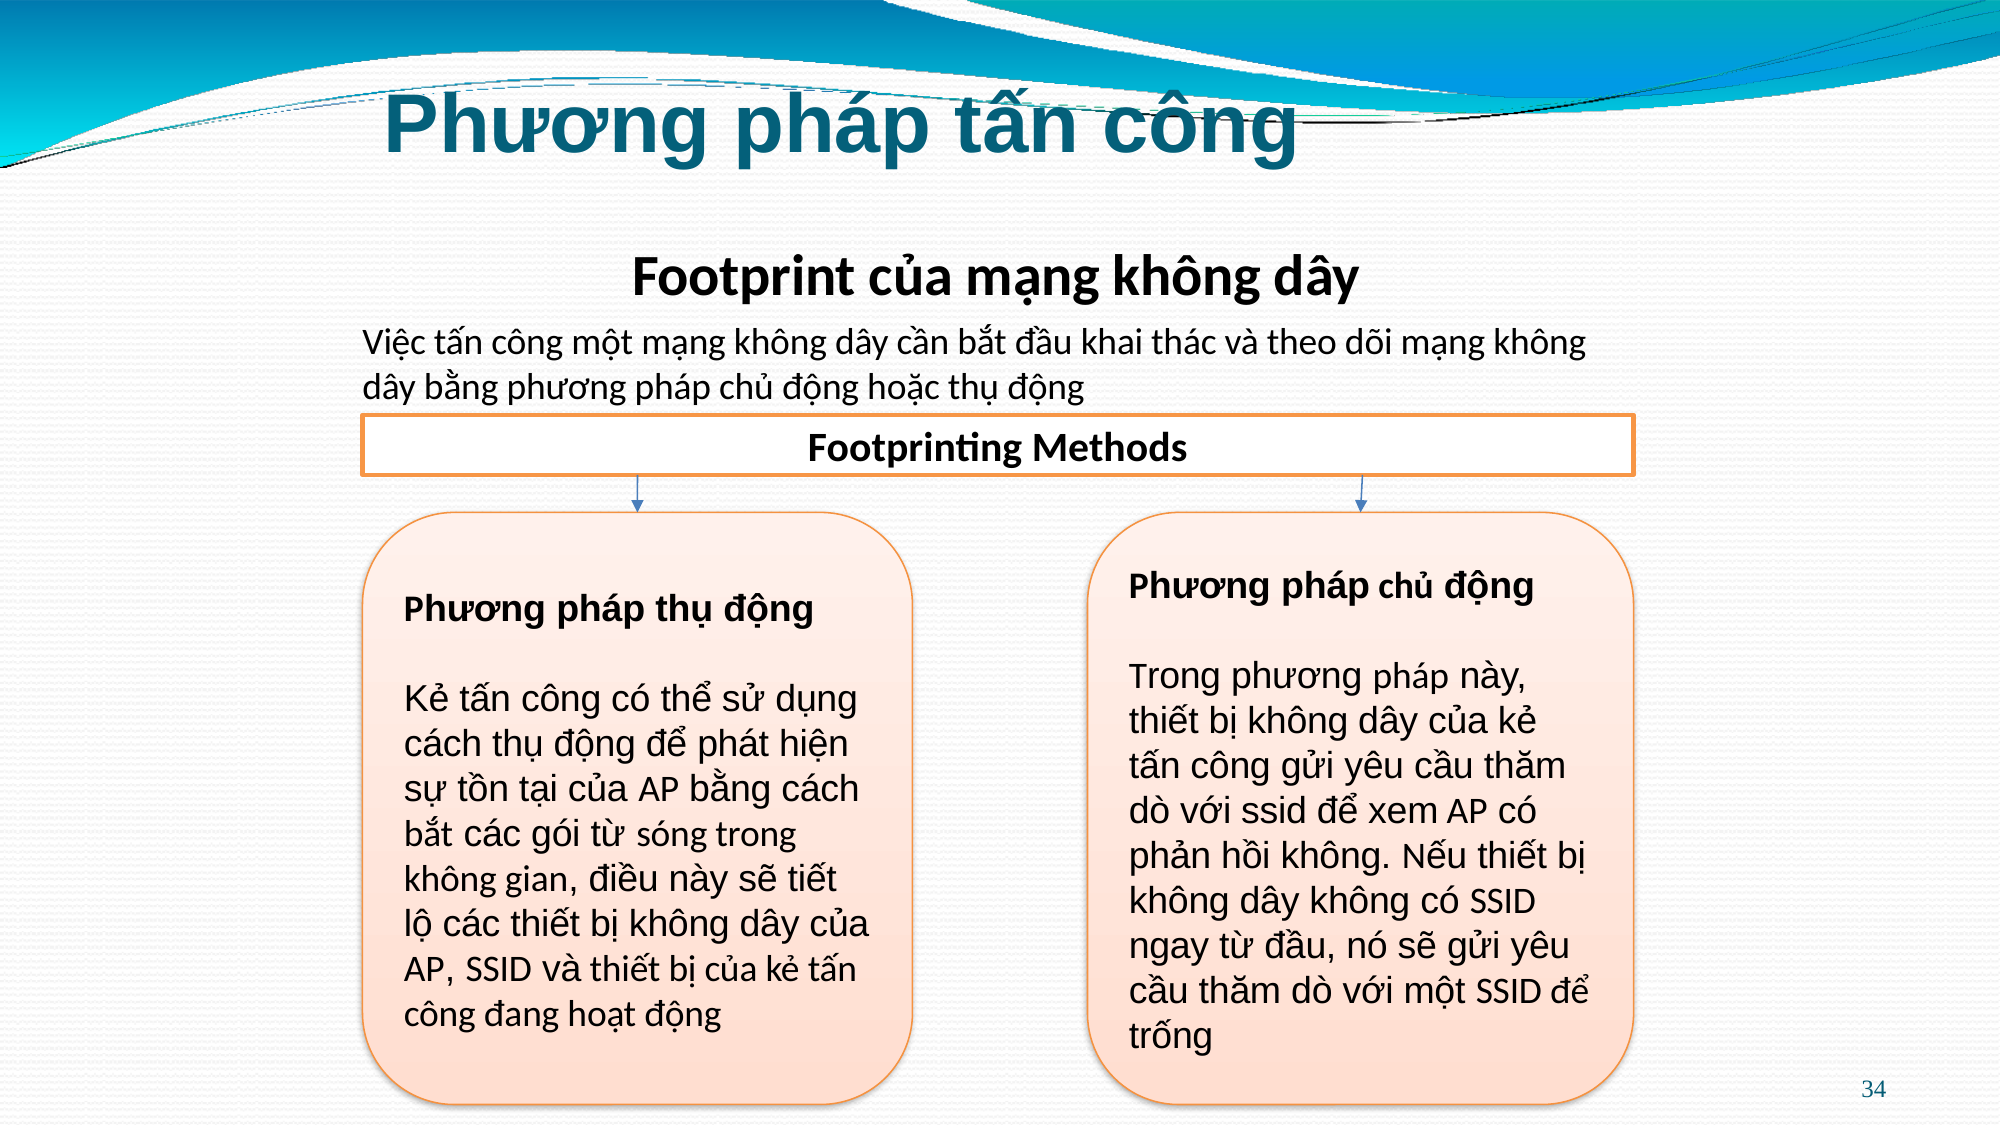

# Phương pháp tấn công
Footprint của mạng không dây
Việc tấn công một mạng không dây cần bắt đầu khai thác và theo dõi mạng không dây bằng phương pháp chủ động hoặc thụ động
Footprinting Methods
Phương pháp thụ động
Kẻ tấn công có thể sử dụng cách thụ động để phát hiện sự tồn tại của AP bằng cách bắt các gói từ sóng trong không gian, điều này sẽ tiết lộ các thiết bị không dây của AP, SSID và thiết bị của kẻ tấn công đang hoạt động
Phương pháp chủ động
Trong phương pháp này, thiết bị không dây của kẻ tấn công gửi yêu cầu thăm dò với ssid để xem AP có phản hồi không. Nếu thiết bị không dây không có SSID ngay từ đầu, nó sẽ gửi yêu cầu thăm dò với một SSID để trống
34